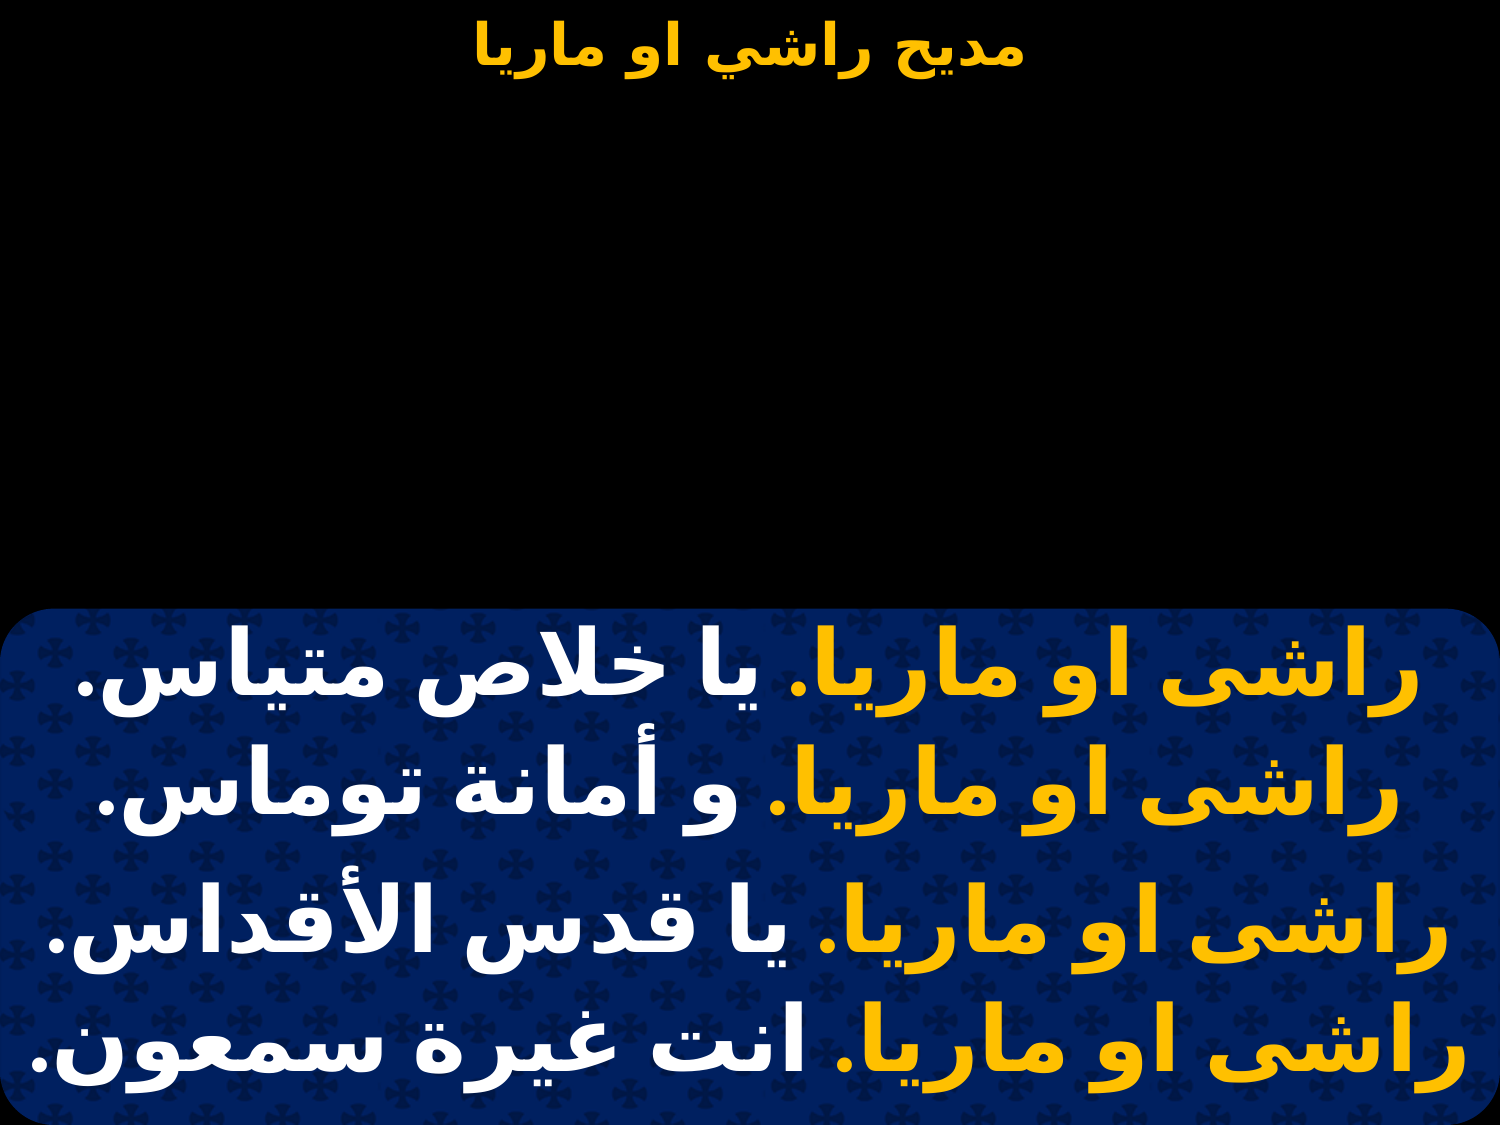

#
| راشى او ماريا. يا خلاص متياس. |
| --- |
| راشى او ماريا. و أمانة توماس. |
|  |
| راشى او ماريا. يا قدس الأقداس. |
| راشى او ماريا. انت غيرة سمعون. |